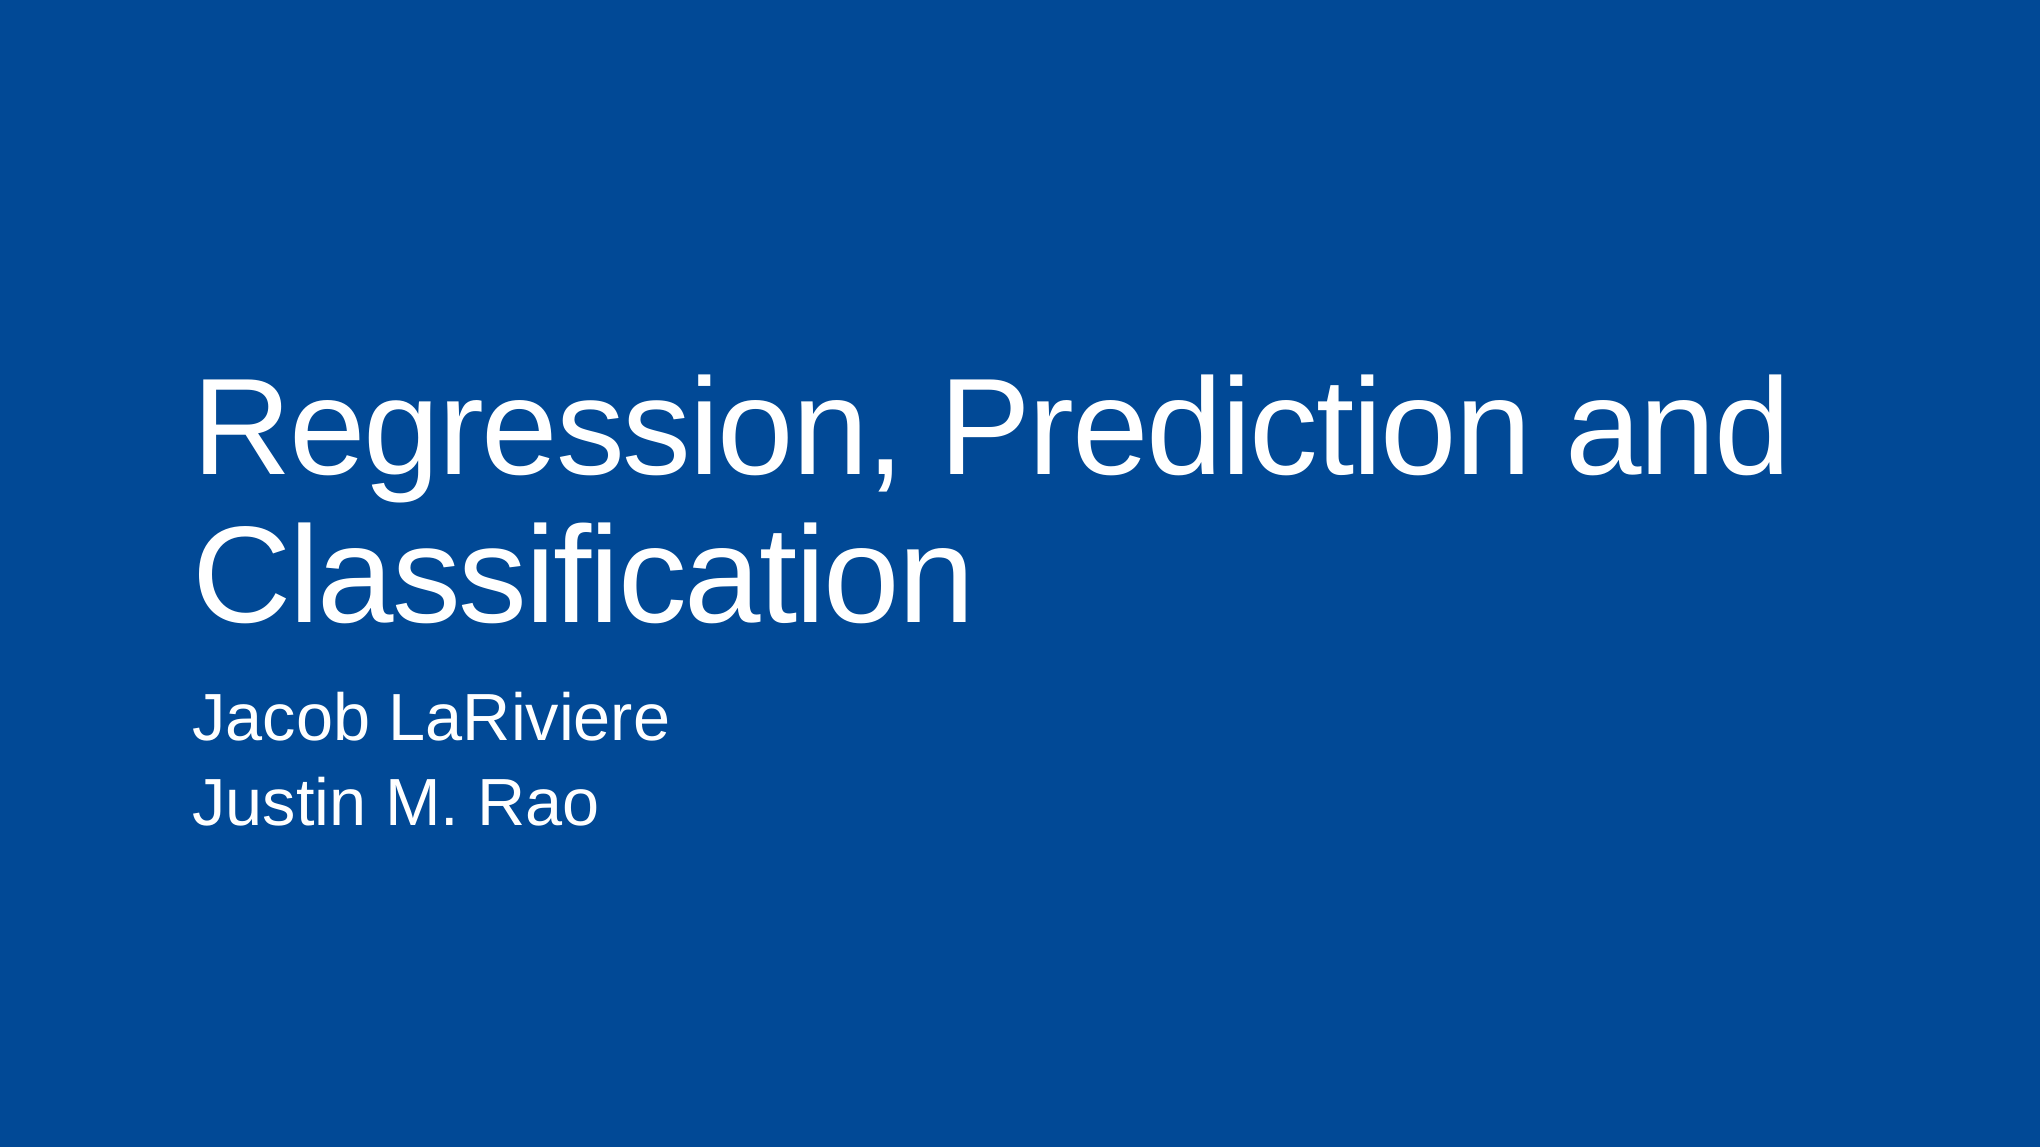

Regression, Prediction and Classification
Jacob LaRiviere
Justin M. Rao